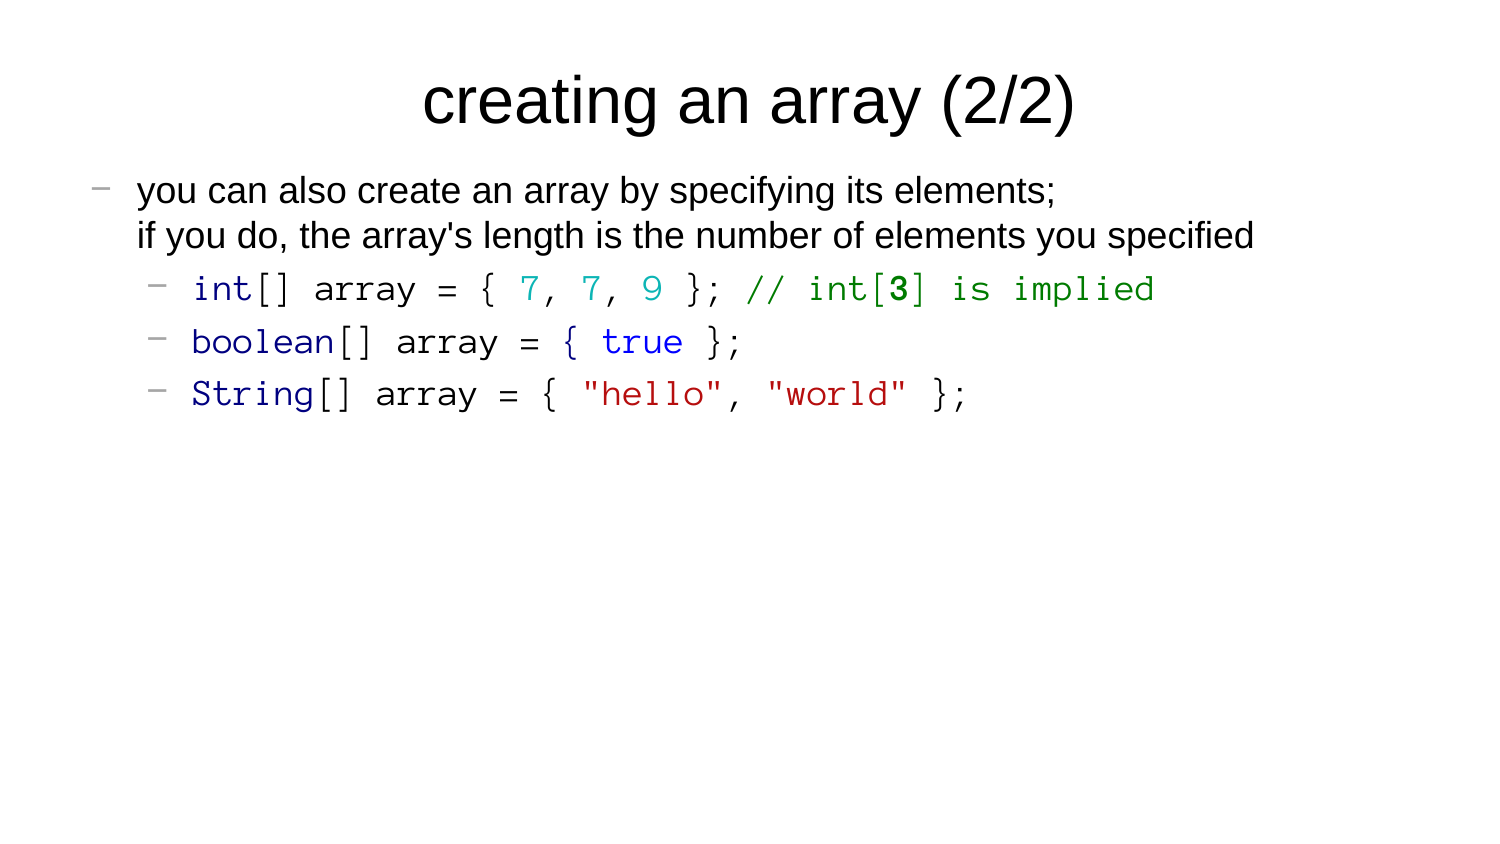

# creating an array (2/2)
you can also create an array by specifying its elements;
if you do, the array's length is the number of elements you specified
int[] array = { 7, 7, 9 }; // int[3] is implied
boolean[] array = { true };
String[] array = { "hello", "world" };